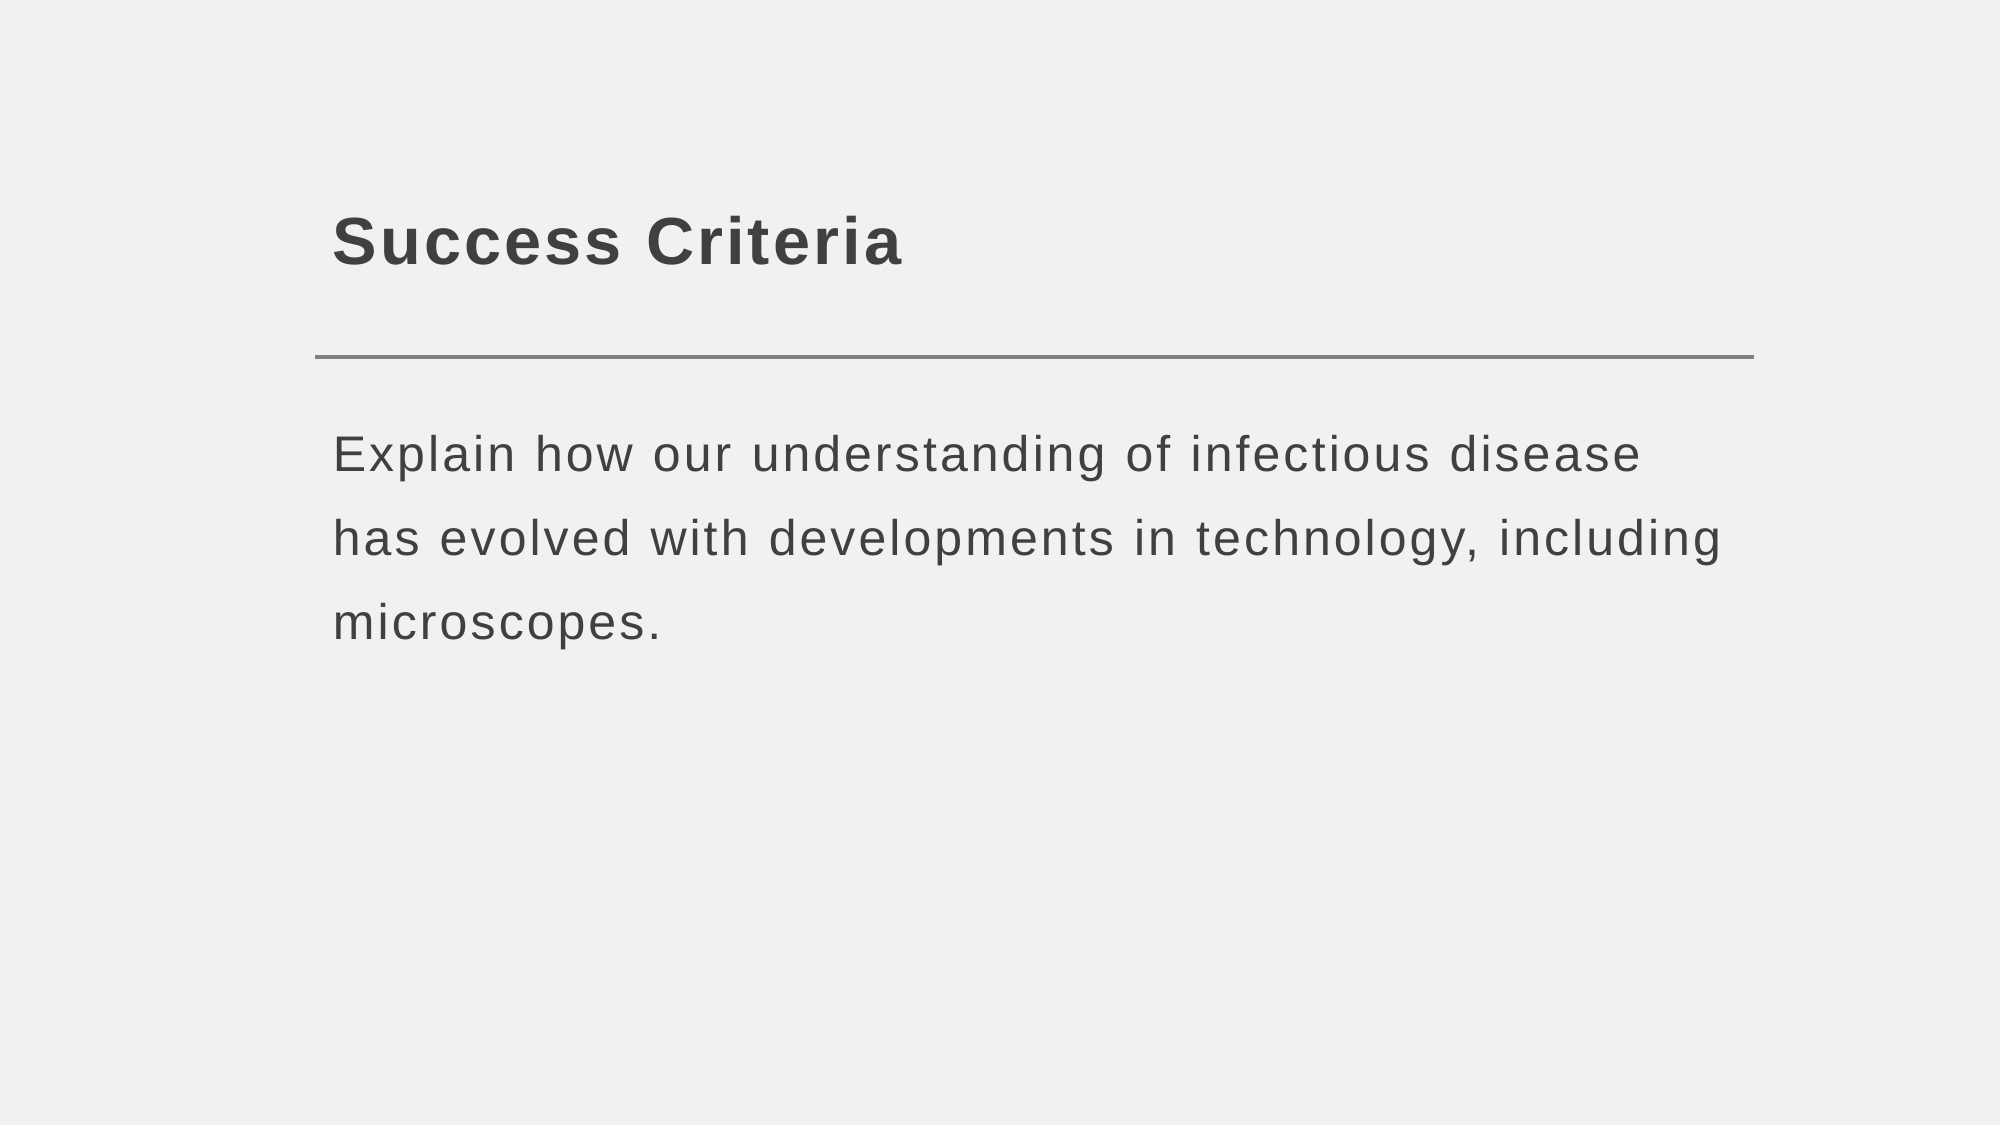

# Success Criteria
Explain how our understanding of infectious disease has evolved with developments in technology, including microscopes.